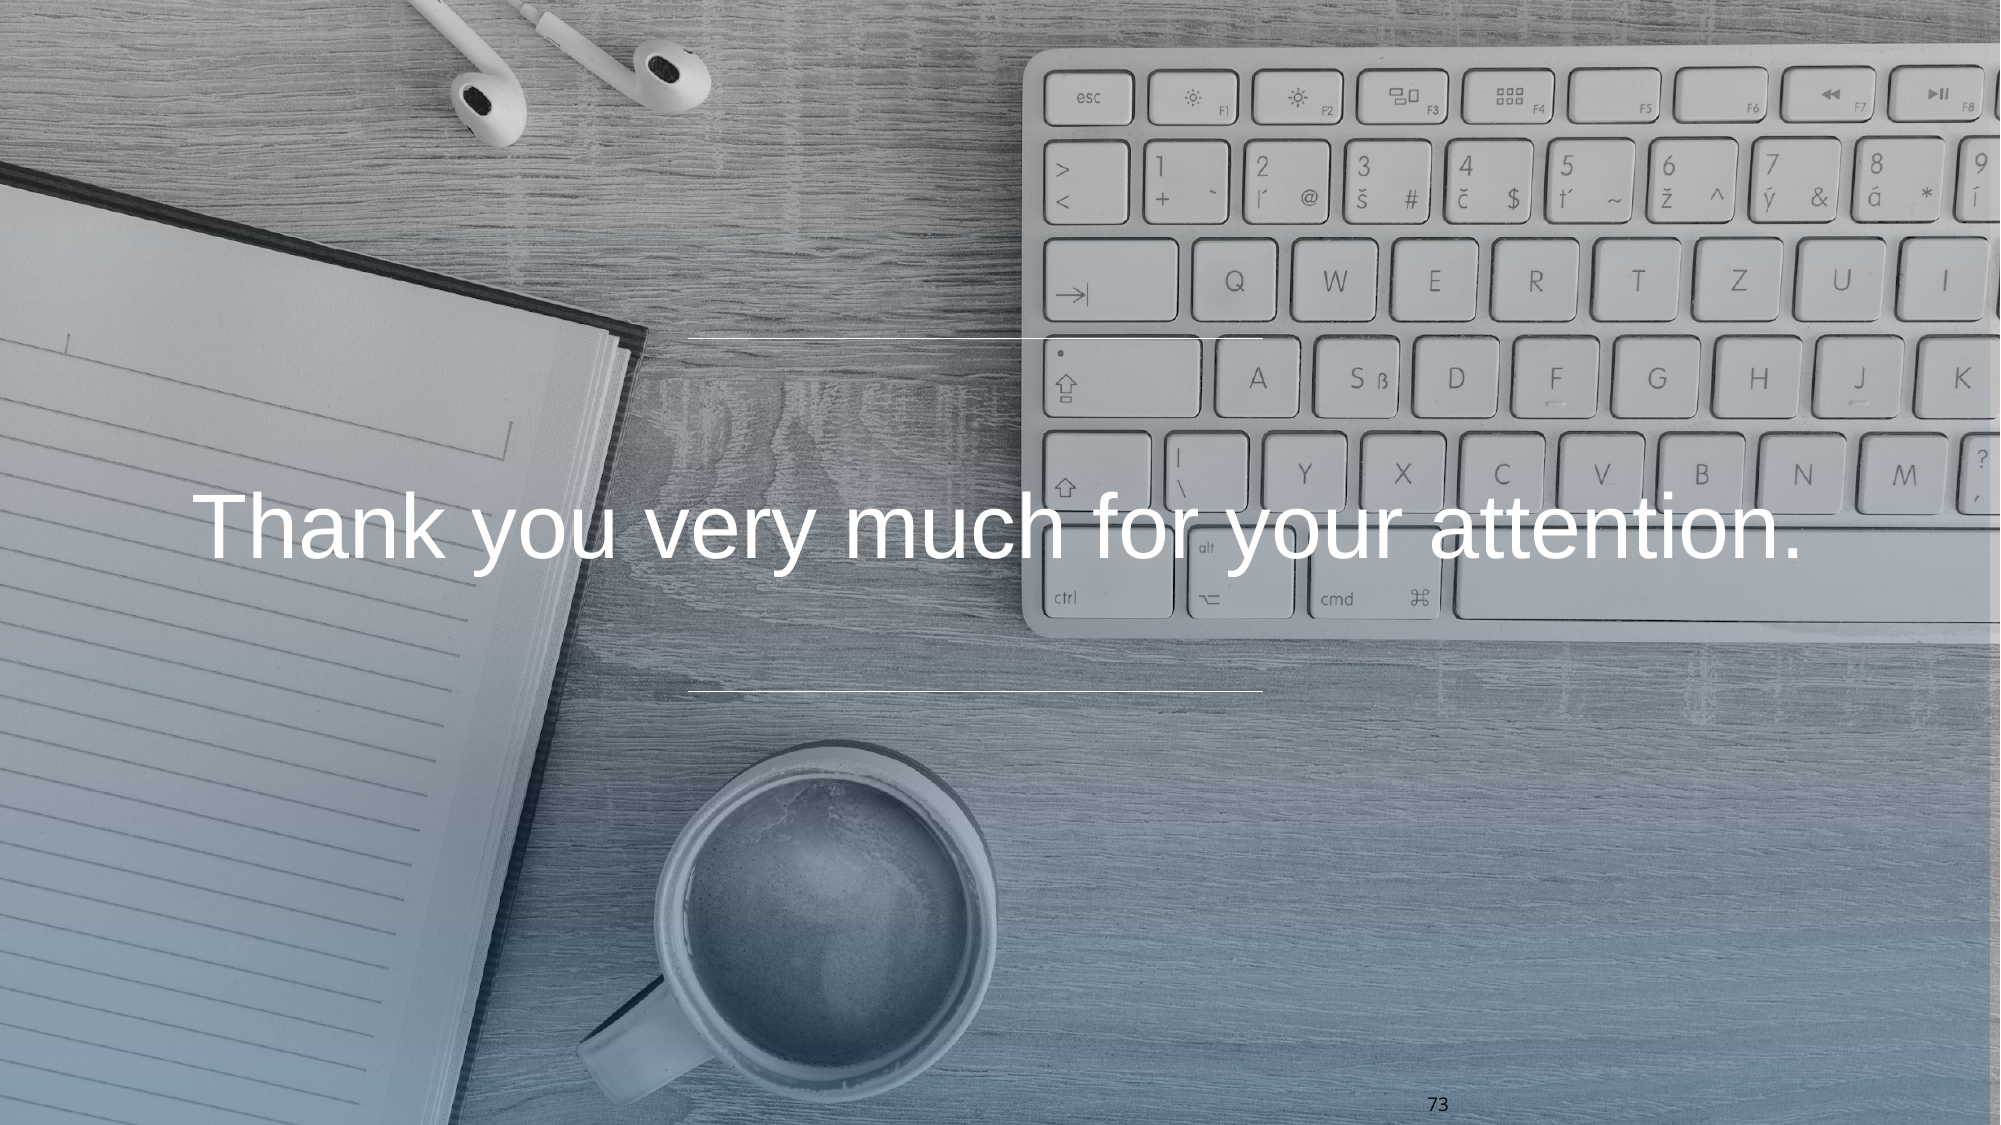

Thank you very much for your attention.
73